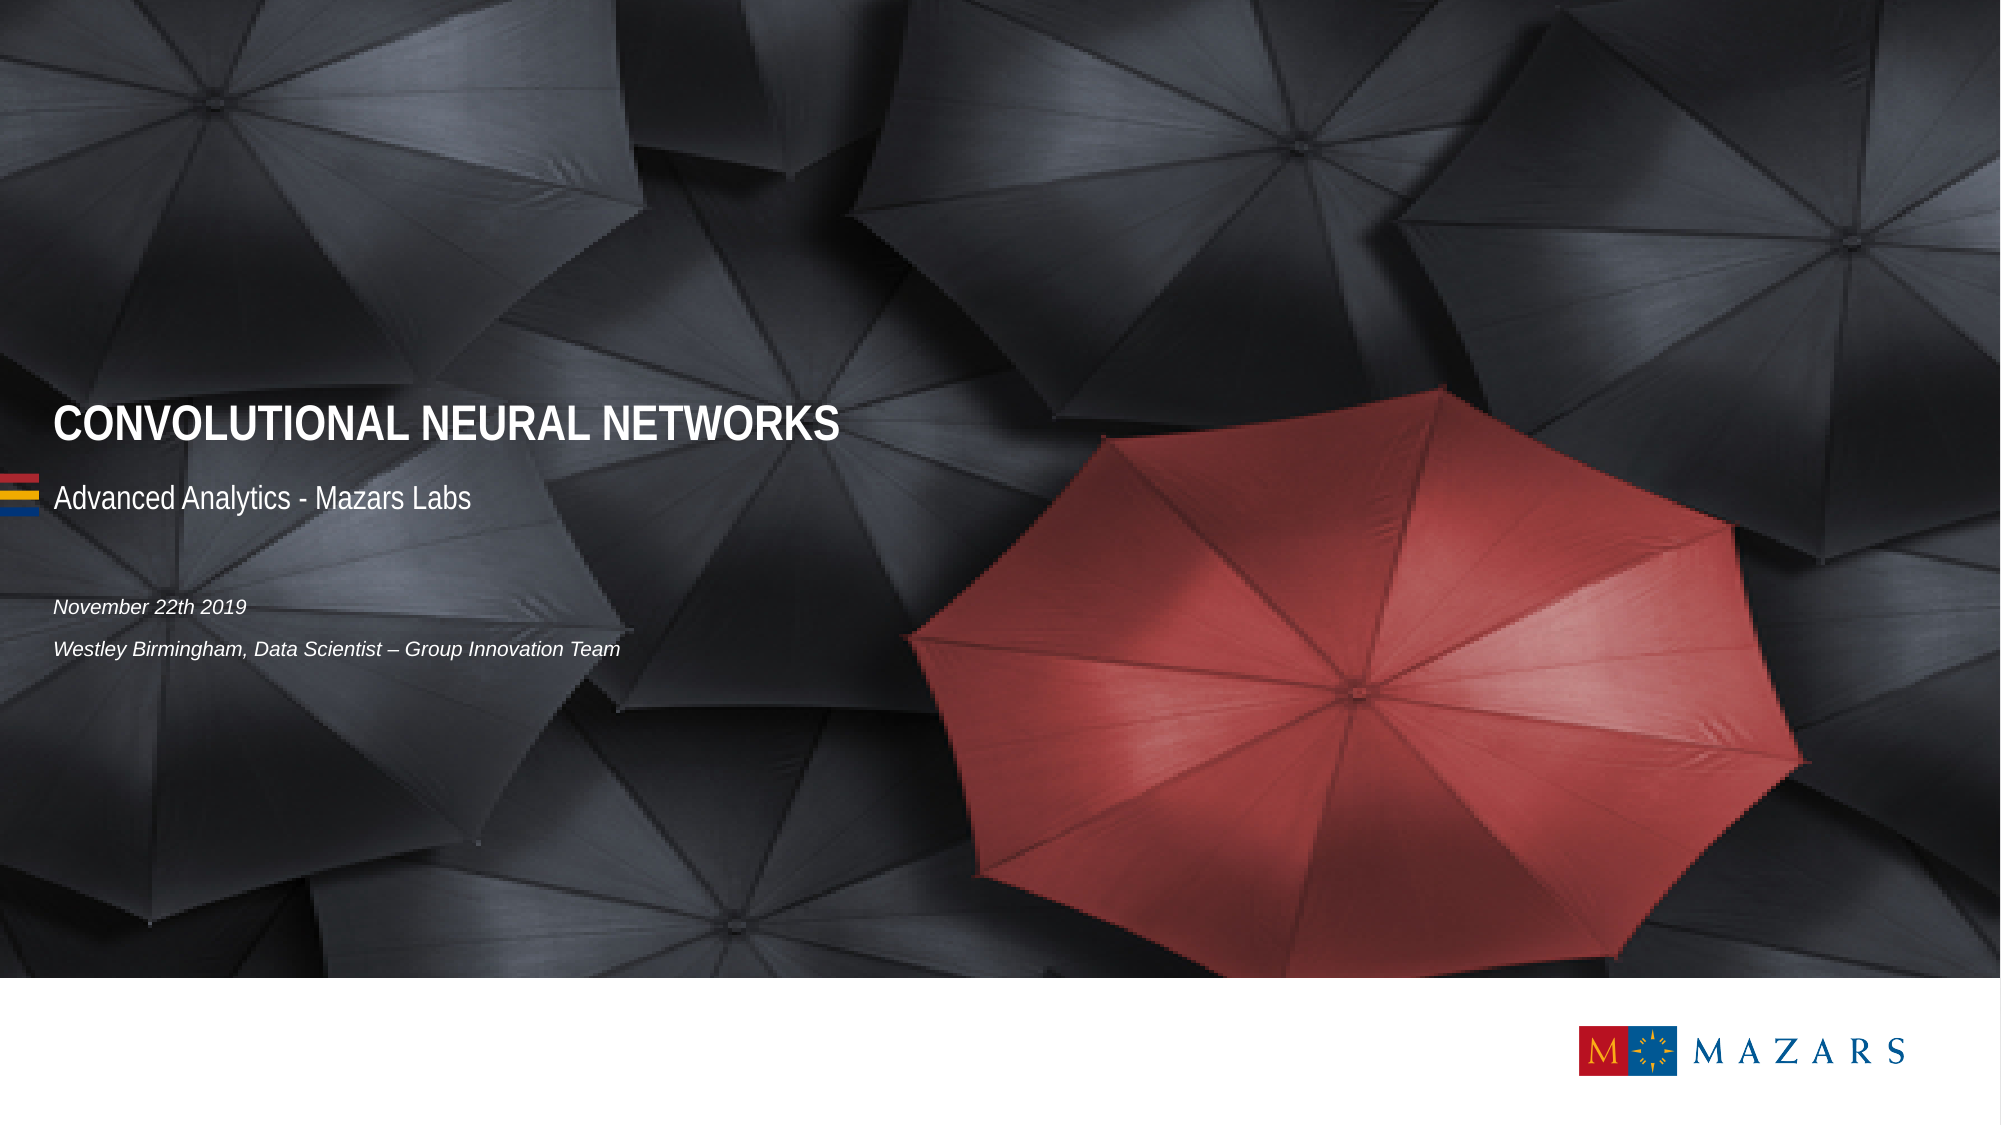

# Convolutional Neural Networks
Advanced Analytics - Mazars Labs
November 22th 2019
Westley Birmingham, Data Scientist – Group Innovation Team